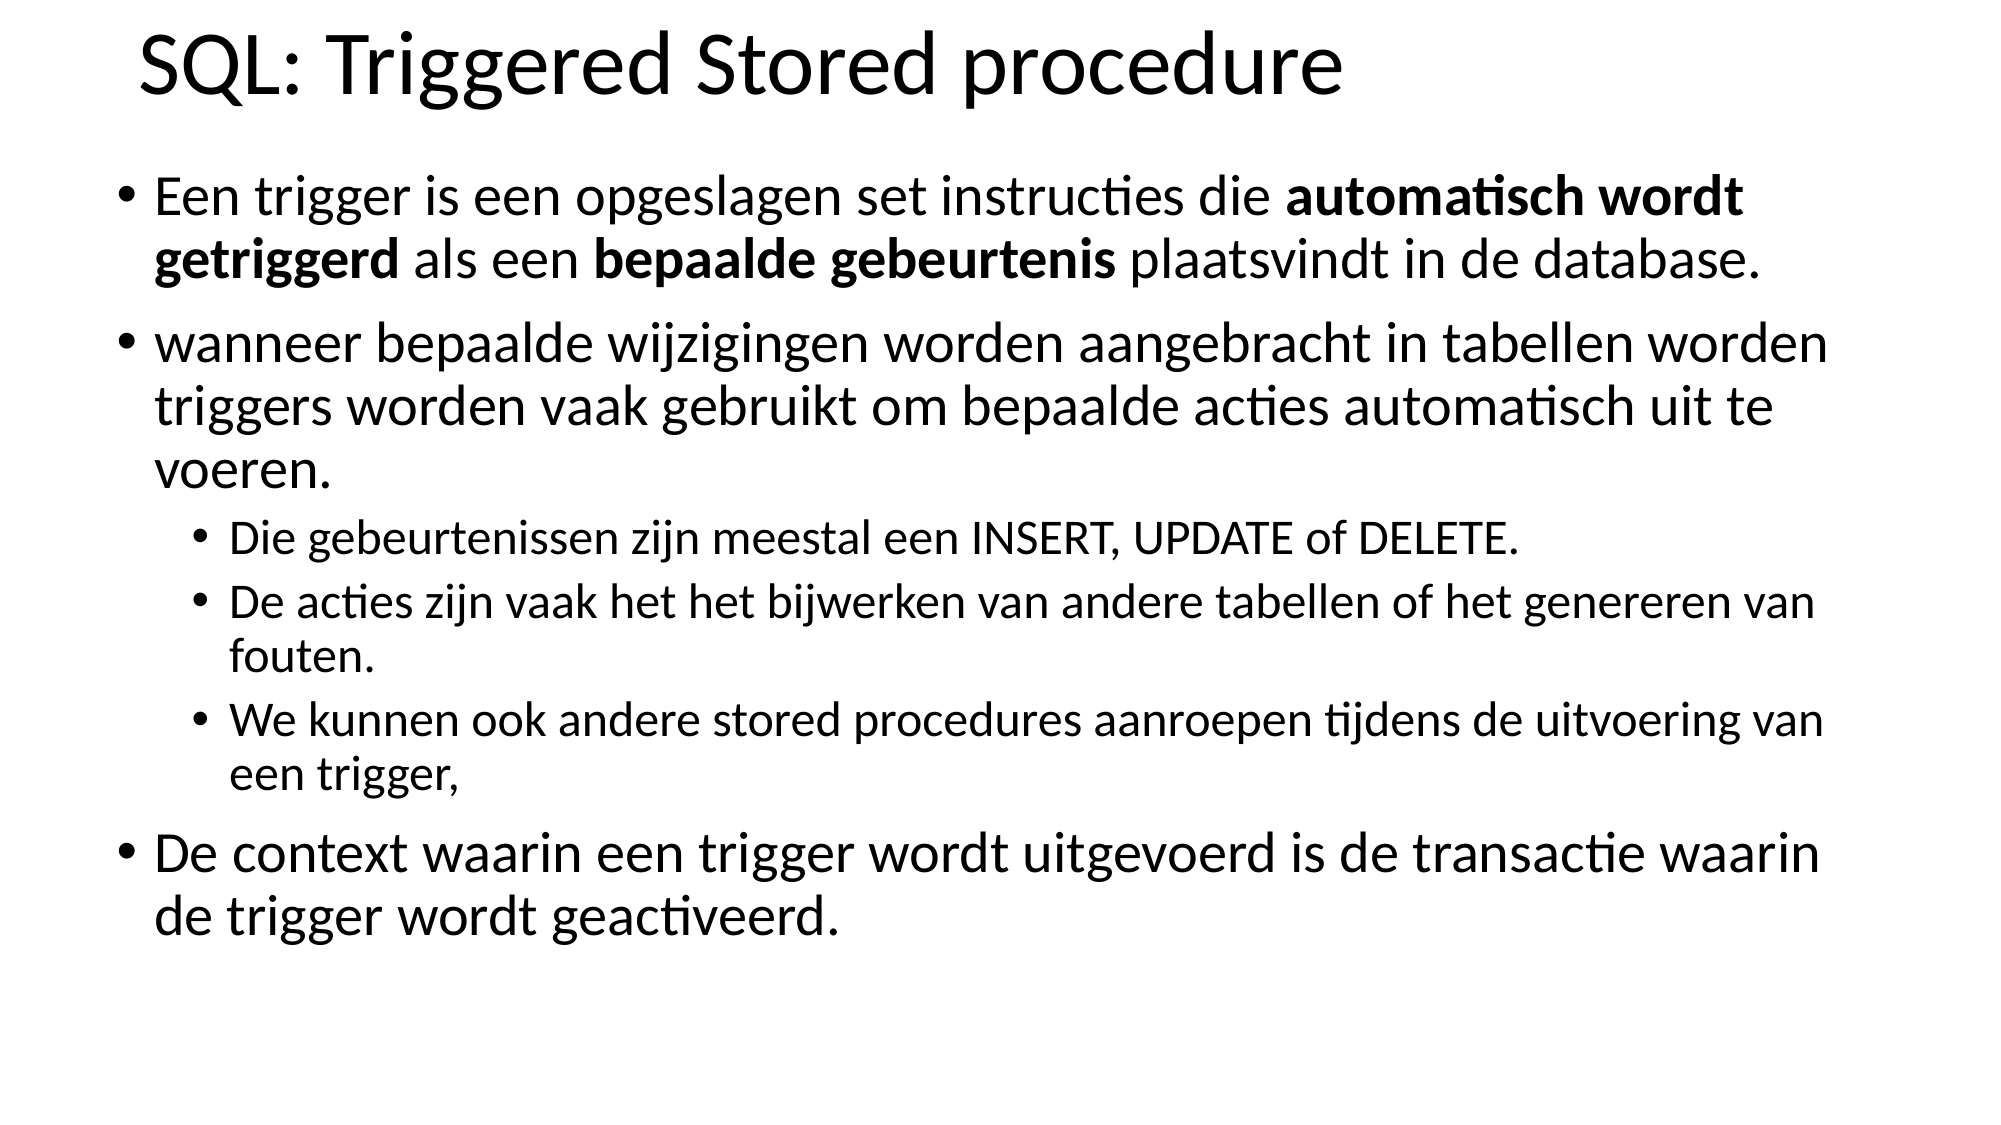

# SQL: Triggered Stored procedure
Een trigger is een opgeslagen set instructies die automatisch wordt getriggerd als een bepaalde gebeurtenis plaatsvindt in de database.
wanneer bepaalde wijzigingen worden aangebracht in tabellen worden triggers worden vaak gebruikt om bepaalde acties automatisch uit te voeren.
Die gebeurtenissen zijn meestal een INSERT, UPDATE of DELETE.
De acties zijn vaak het het bijwerken van andere tabellen of het genereren van fouten.
We kunnen ook andere stored procedures aanroepen tijdens de uitvoering van een trigger,
De context waarin een trigger wordt uitgevoerd is de transactie waarin de trigger wordt geactiveerd.